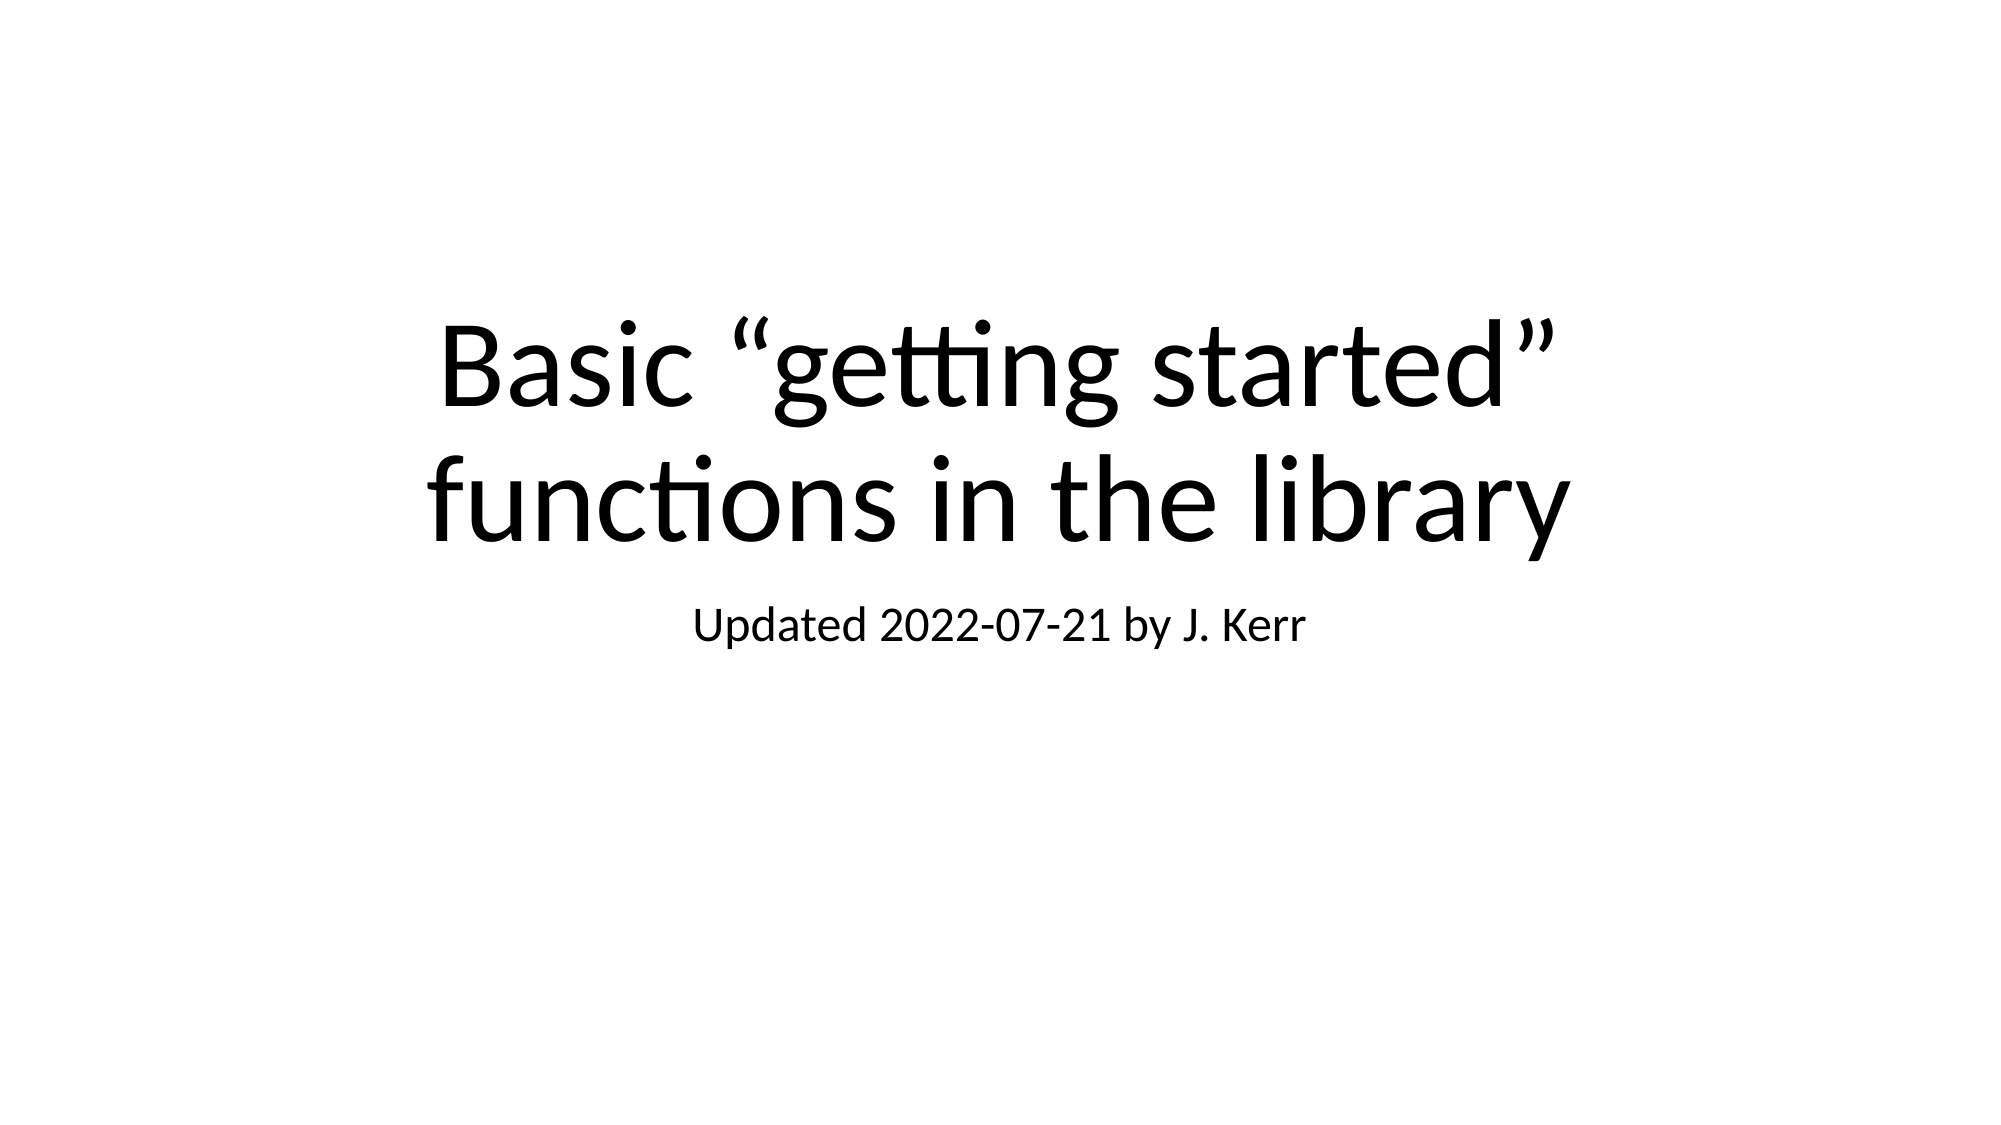

# Basic “getting started” functions in the library
Updated 2022-07-21 by J. Kerr